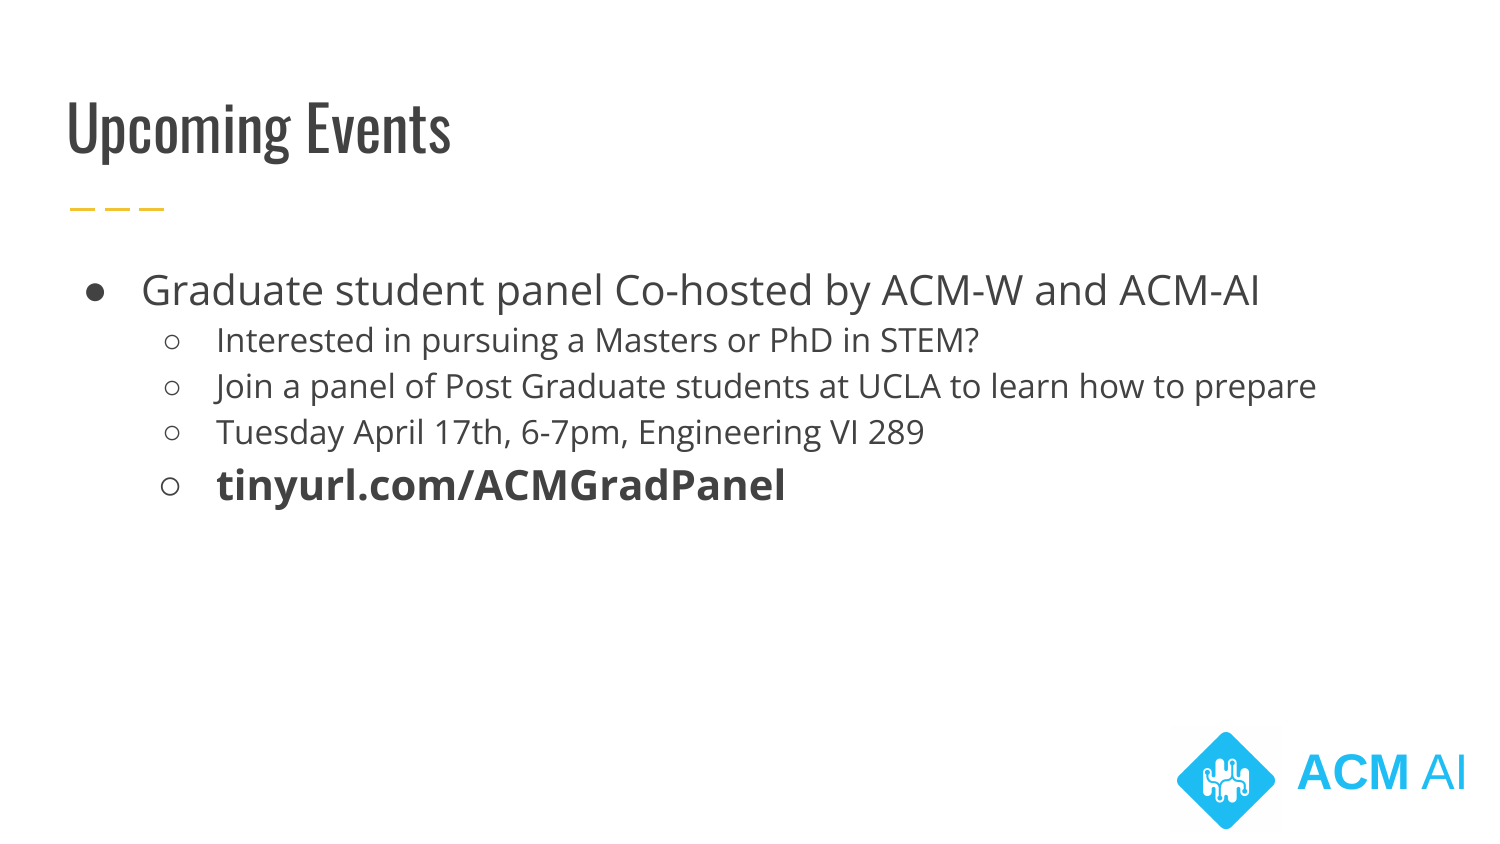

# Upcoming Events
Graduate student panel Co-hosted by ACM-W and ACM-AI
Interested in pursuing a Masters or PhD in STEM?
Join a panel of Post Graduate students at UCLA to learn how to prepare
Tuesday April 17th, 6-7pm, Engineering VI 289
tinyurl.com/ACMGradPanel